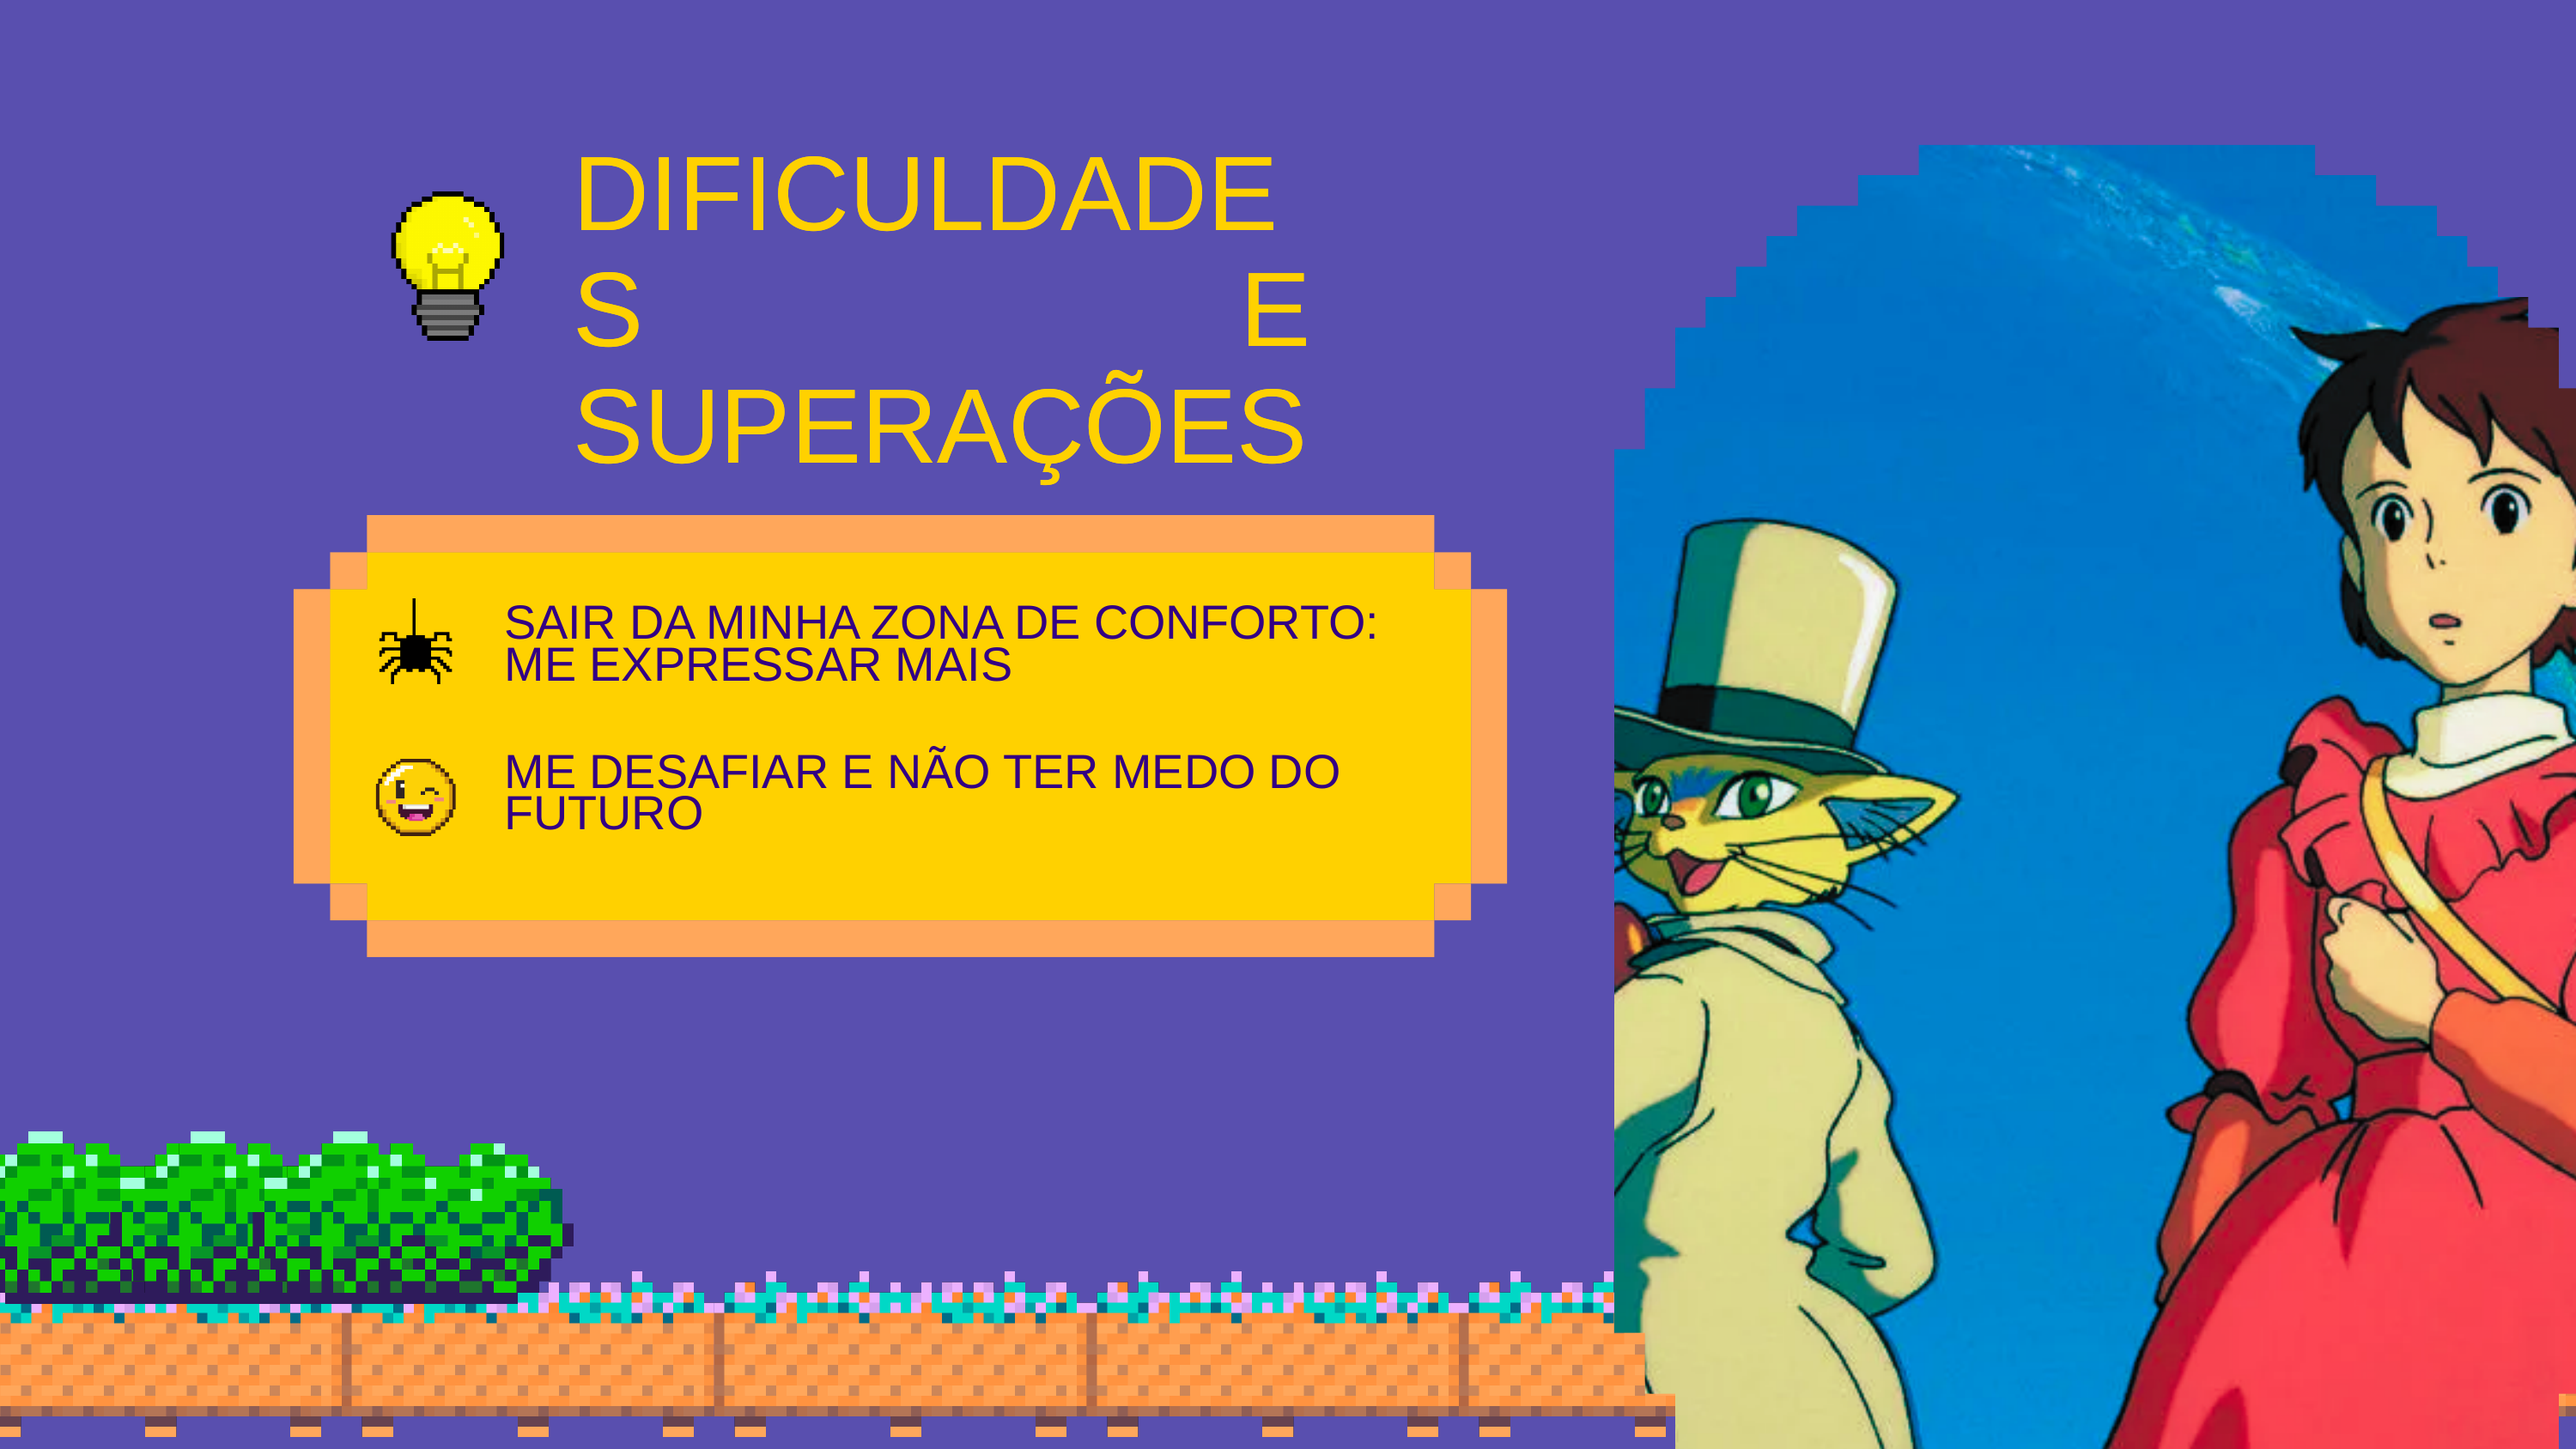

DIFICULDADES E SUPERAÇÕES
DIFICULDADES E SUPERAÇÕES

SAIR DA MINHA ZONA DE CONFORTO: ME EXPRESSAR MAIS
ME DESAFIAR E NÃO TER MEDO DO FUTURO